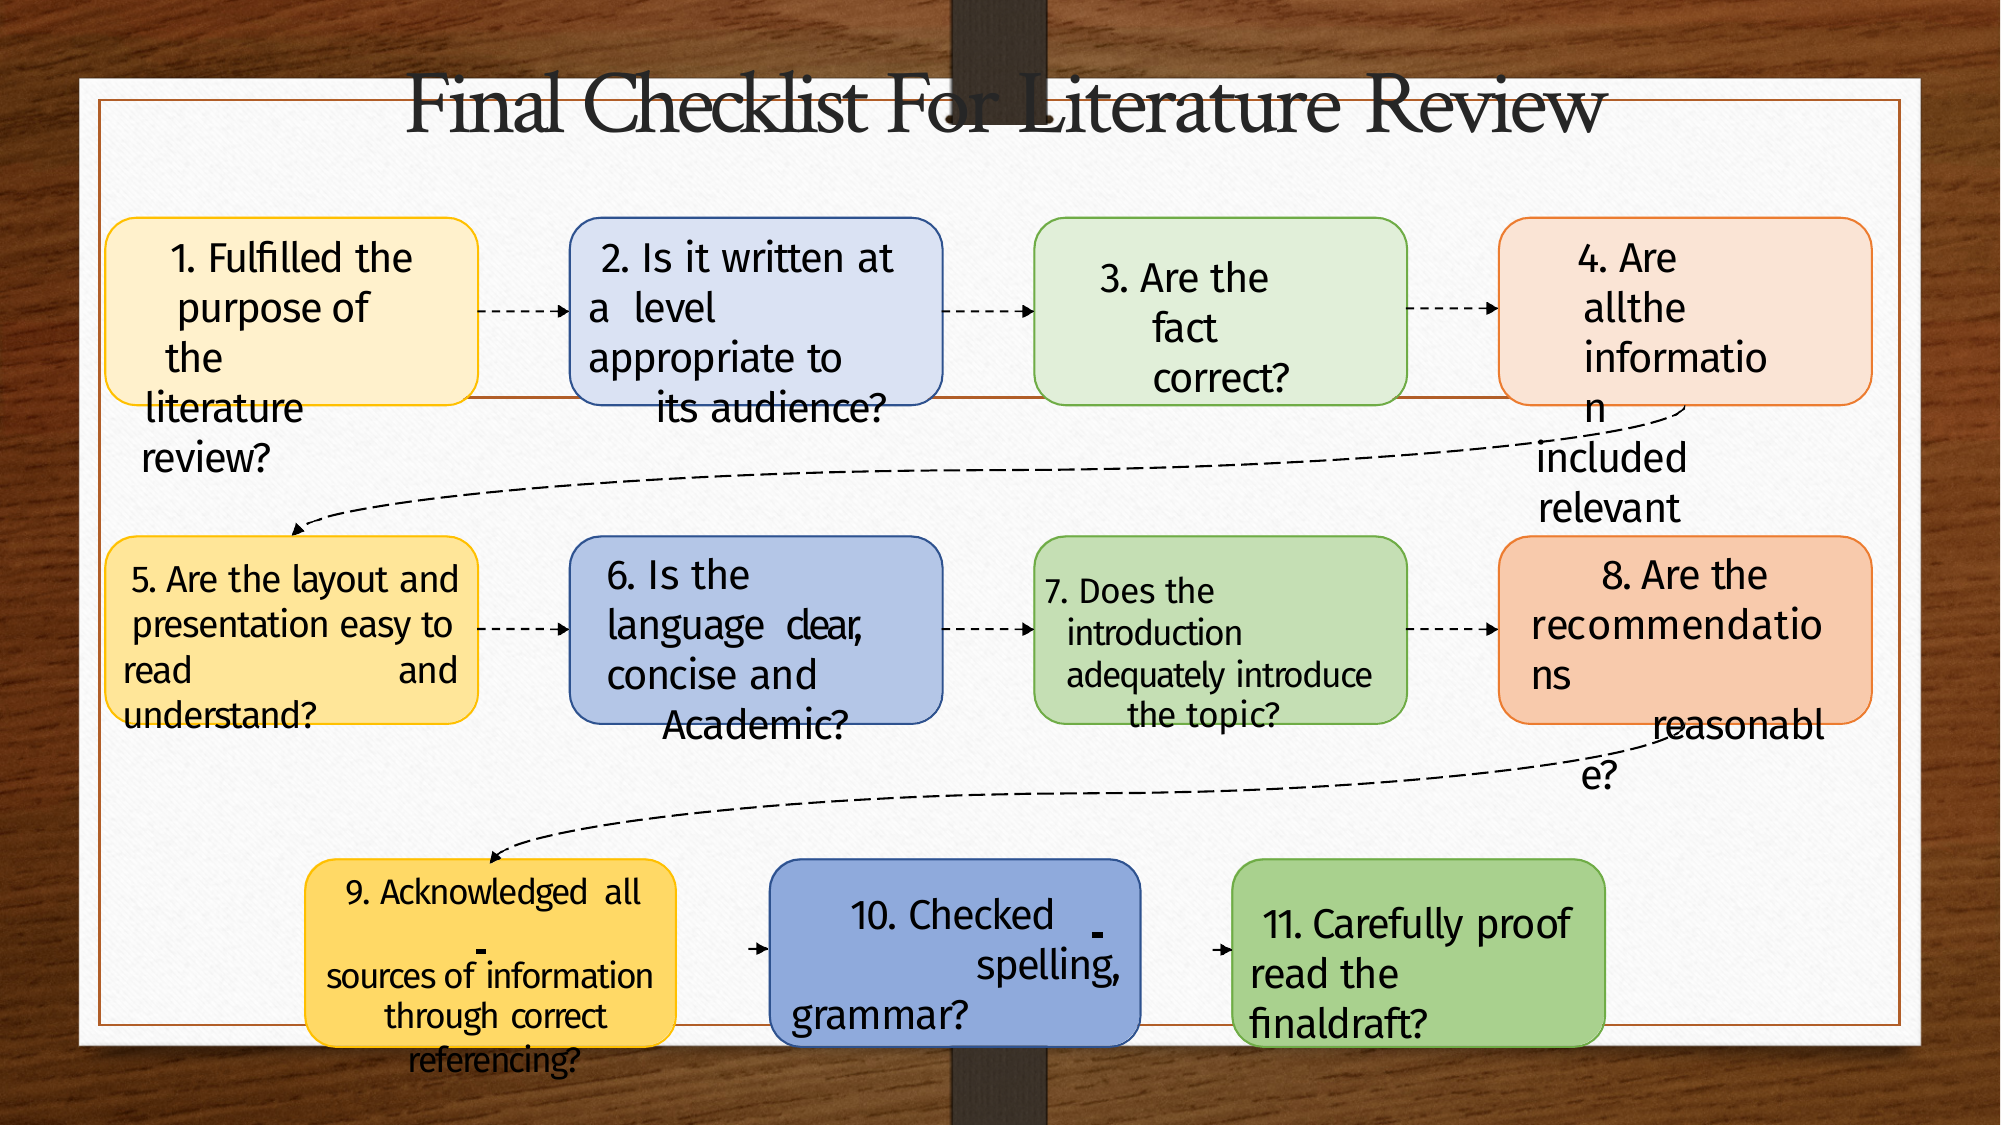

# Final Checklist For Literature Review

1. Fulfilled the  purpose of the
literature review?
2. Is it written at a  level appropriate to
its audience?
4. Are allthe  information
included relevant
3. Are the fact  correct?

6. Is the language  clear, concise and
Academic?
8. Are the  recommendations
reasonable?
5. Are the layout and  presentation easy to  read and understand?
7. Does the introduction  adequately introduce
the topic?

9. Acknowledged all 	 	    sources of information
through correct
referencing?
10. Checked 	 	   spelling, grammar?
11. Carefully proof  read the finaldraft?